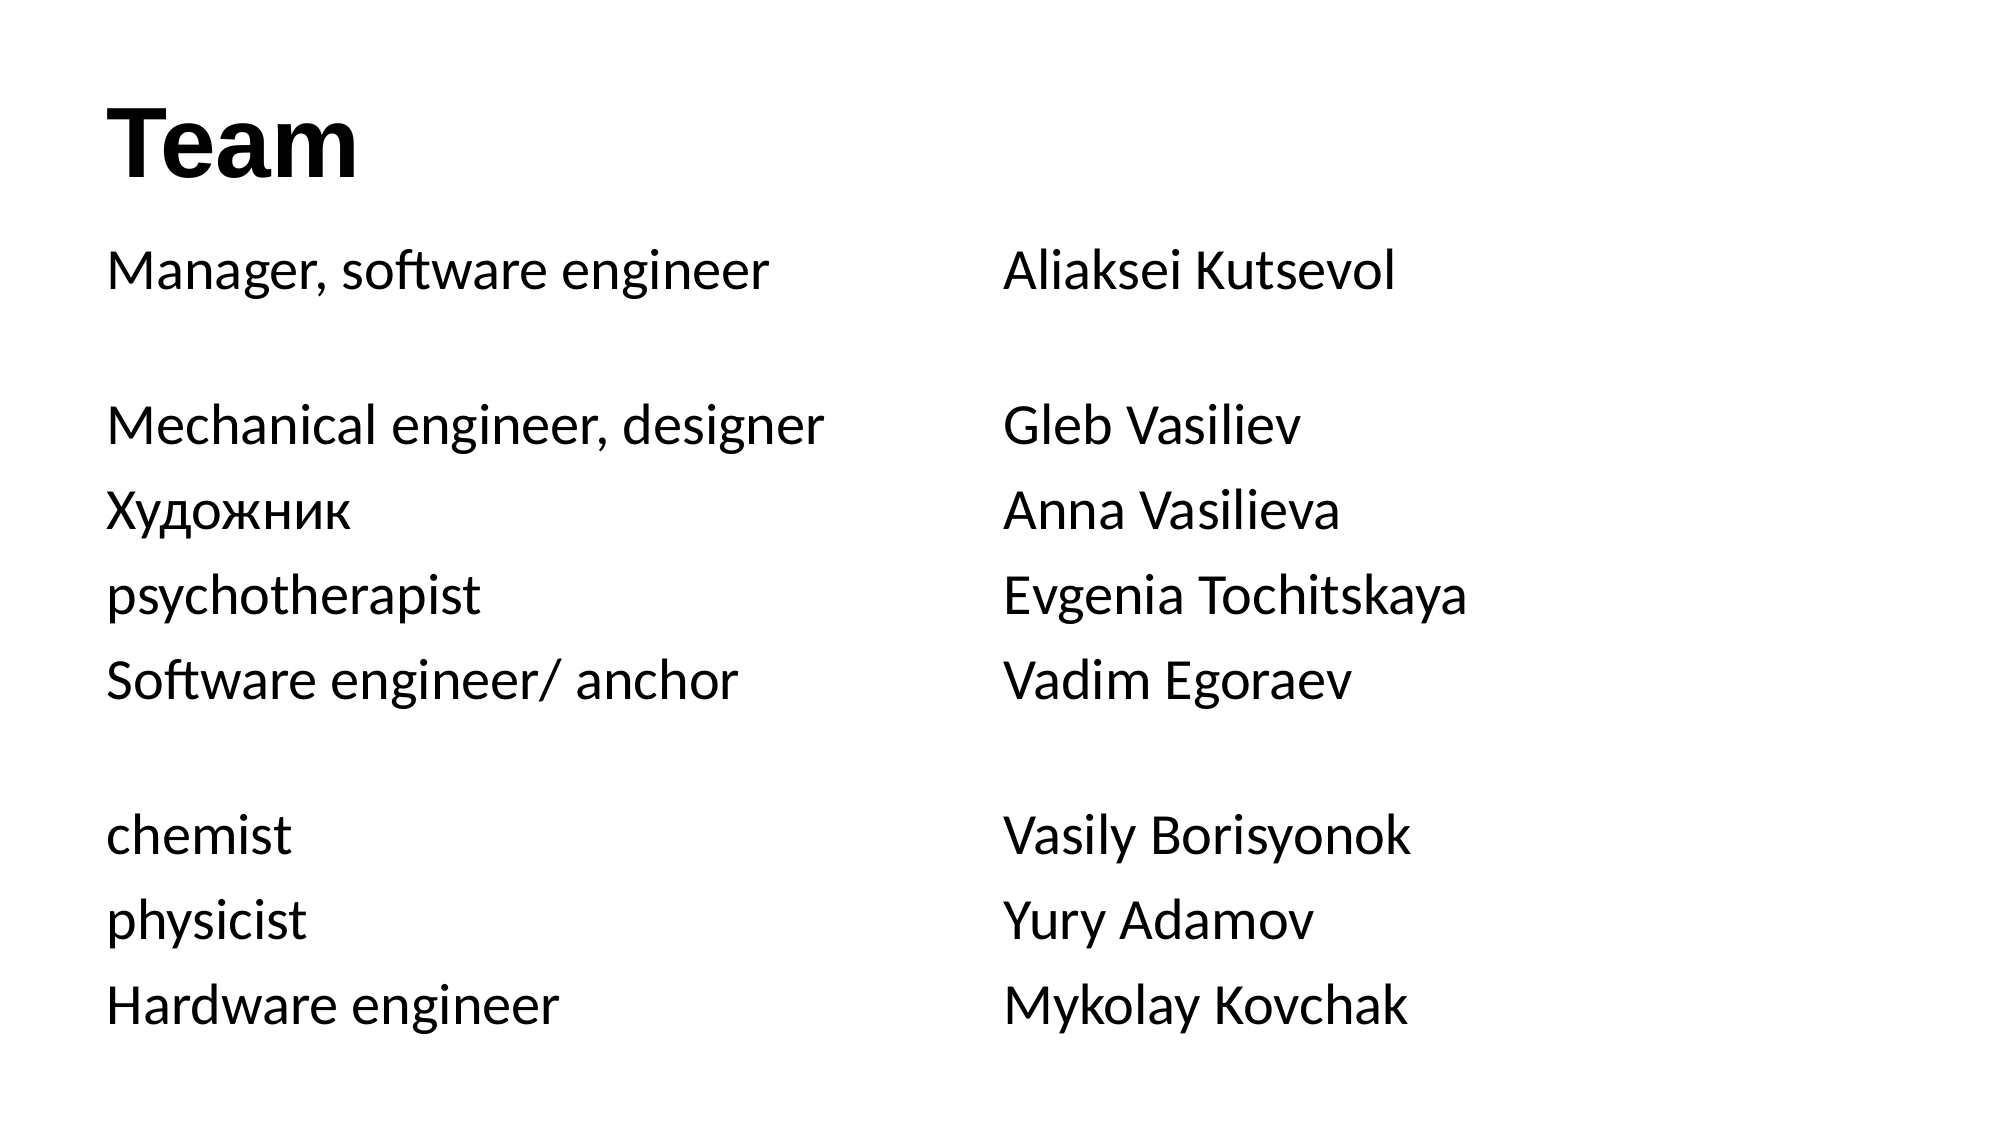

Team

| Manager, software engineer | Aliaksei Kutsevol |
| --- | --- |
| Mechanical engineer, designer | Gleb Vasiliev |
| Художник | Anna Vasilieva |
| psychotherapist | Еvgenia Tochitskaya |
| Software engineer/ anchor | Vadim Egoraev |
| chemist | Vasily Borisyonok |
| physicist | Yury Adamov |
| Hardware engineer | Mykolay Kovchak |